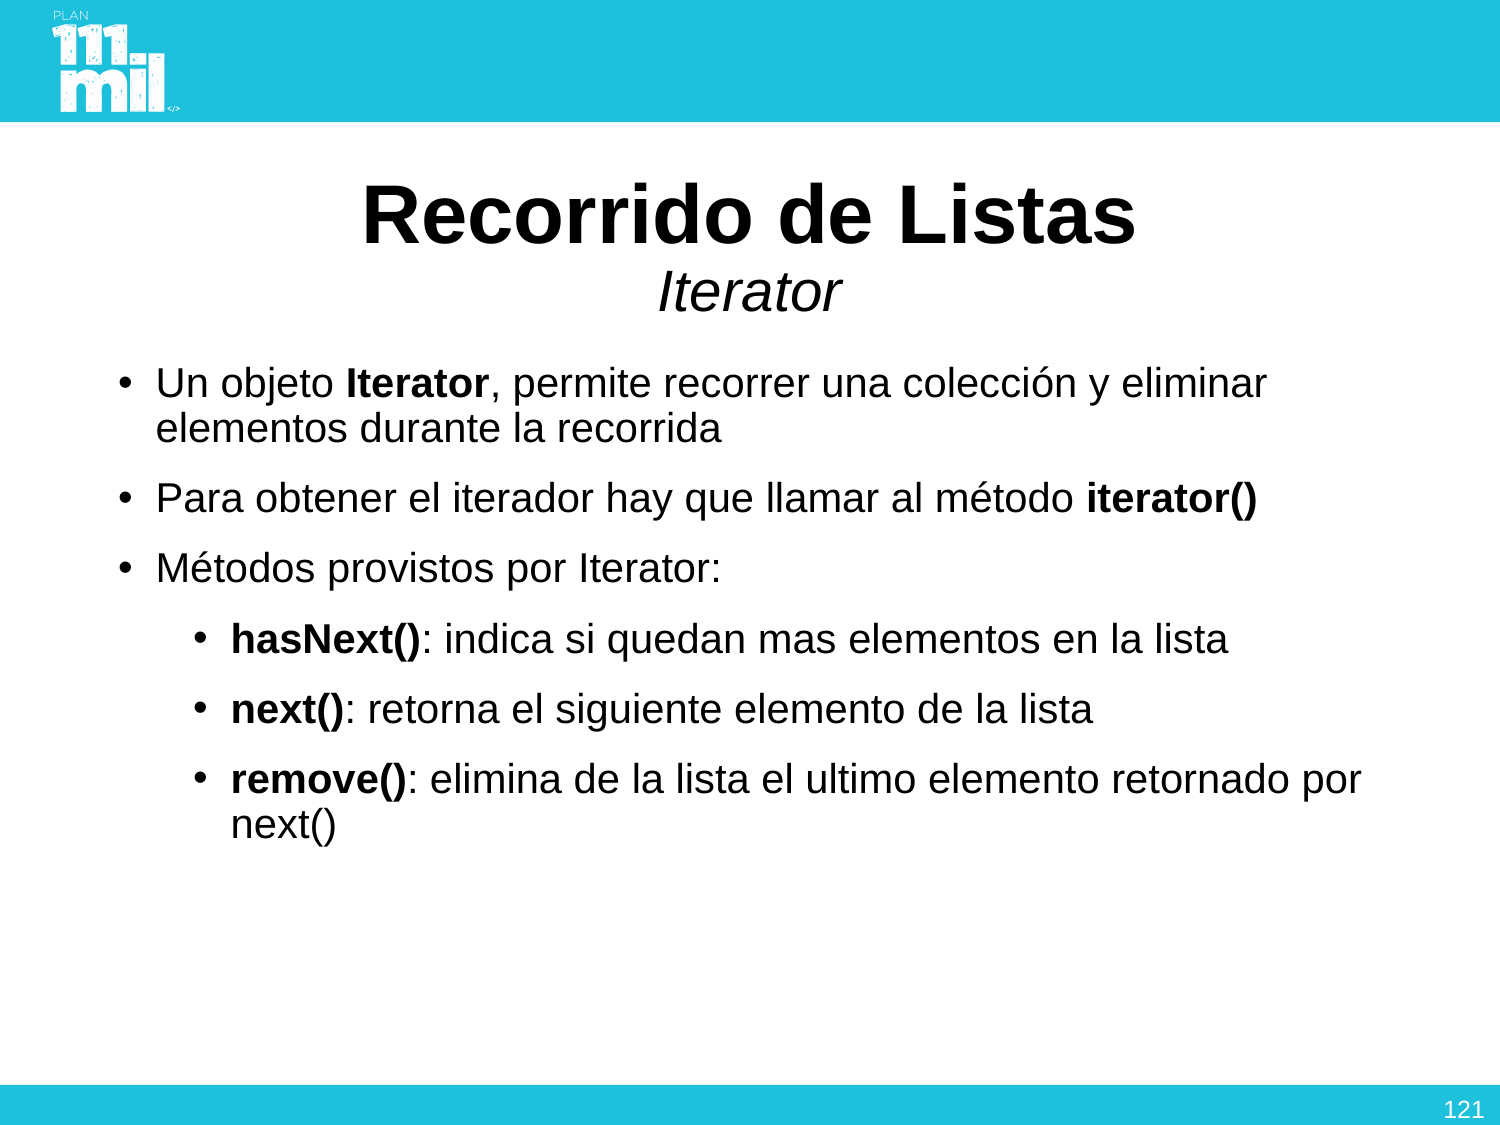

# Recorrido de Listas Iterator
Un objeto Iterator, permite recorrer una colección y eliminar elementos durante la recorrida
Para obtener el iterador hay que llamar al método iterator()
Métodos provistos por Iterator:
hasNext(): indica si quedan mas elementos en la lista
next(): retorna el siguiente elemento de la lista
remove(): elimina de la lista el ultimo elemento retornado por next()

121